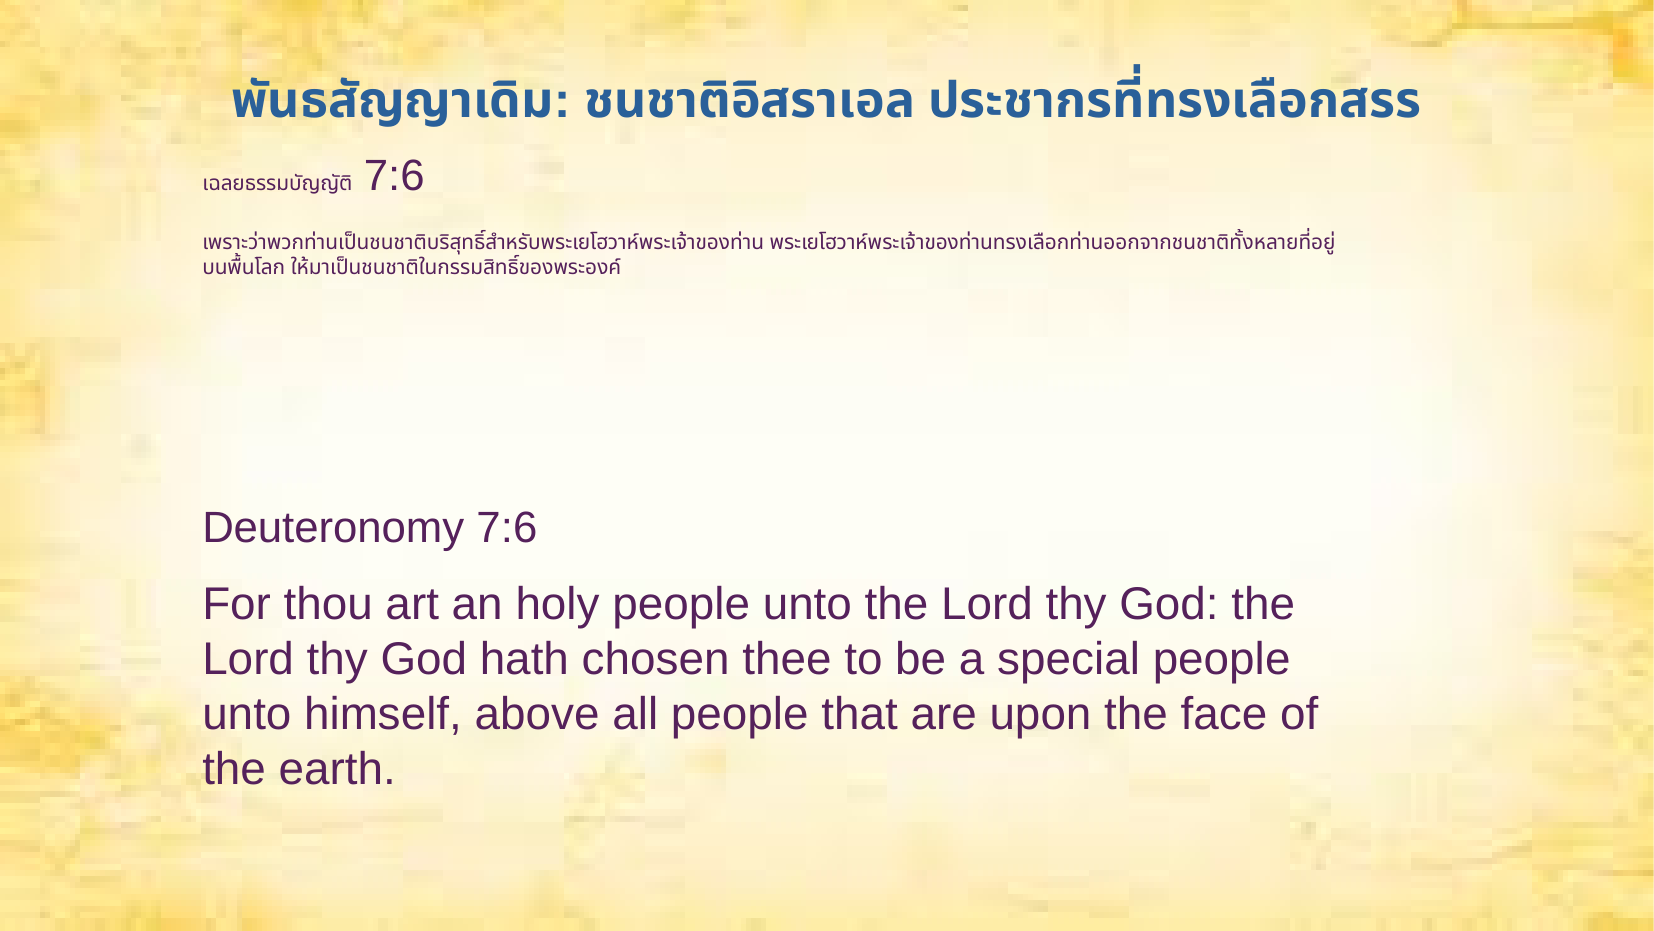

# พันธสัญญาเดิม: ชนชาติอิสราเอล ประชากรที่ทรงเลือกสรร
เฉลยธรรมบัญญัติ 7:6
เพราะว่าพวกท่านเป็นชนชาติบริสุทธิ์สำหรับพระเยโฮวาห์พระเจ้าของท่าน พระเยโฮวาห์พระเจ้าของท่านทรงเลือกท่านออกจากชนชาติทั้งหลายที่อยู่บนพื้นโลก ให้มาเป็นชนชาติในกรรมสิทธิ์ของพระองค์
Deuteronomy 7:6
For thou art an holy people unto the Lord thy God: the Lord thy God hath chosen thee to be a special people unto himself, above all people that are upon the face of the earth.